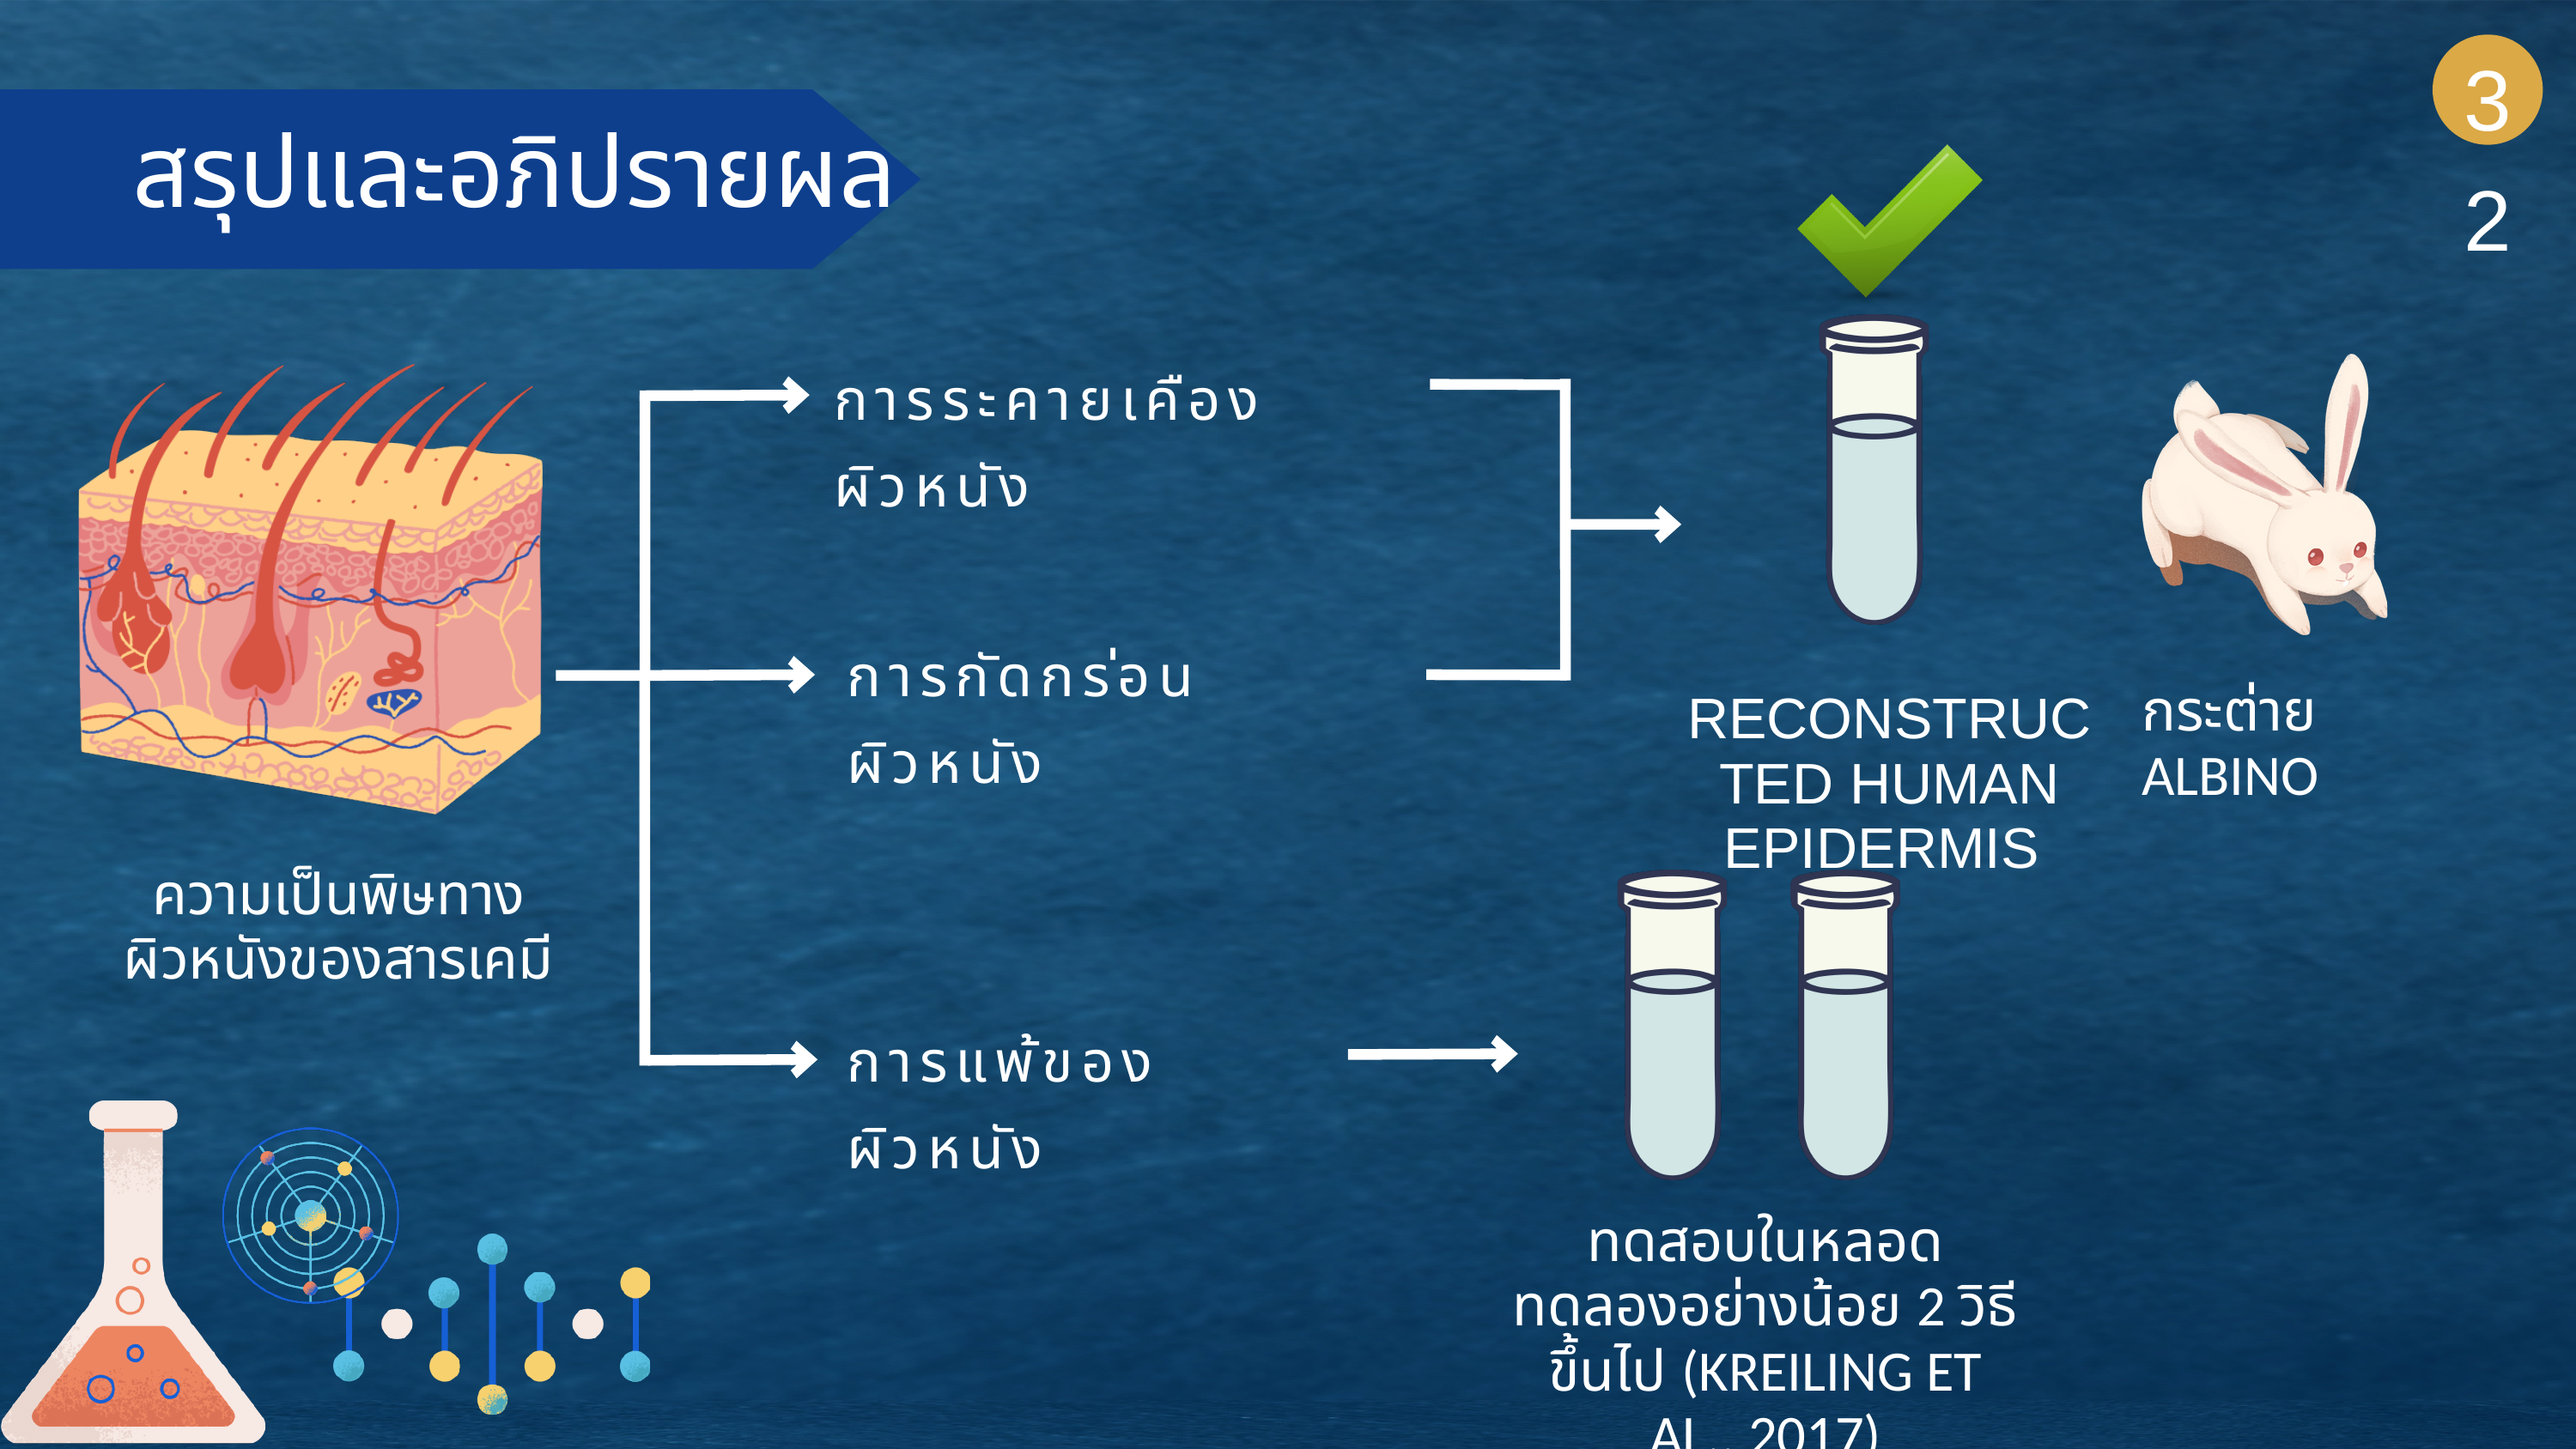

32

สรุปและอภิปรายผล

การระคายเคืองผิวหนัง

การกัดกร่อนผิวหนัง

กระต่าย ALBINO
RECONSTRUCTED HUMAN EPIDERMIS
ความเป็นพิษทางผิวหนังของสารเคมี

การแพ้ของผิวหนัง

ทดสอบในหลอดทดลองอย่างน้อย 2 วิธีขึ้นไป (KREILING ET AL., 2017)